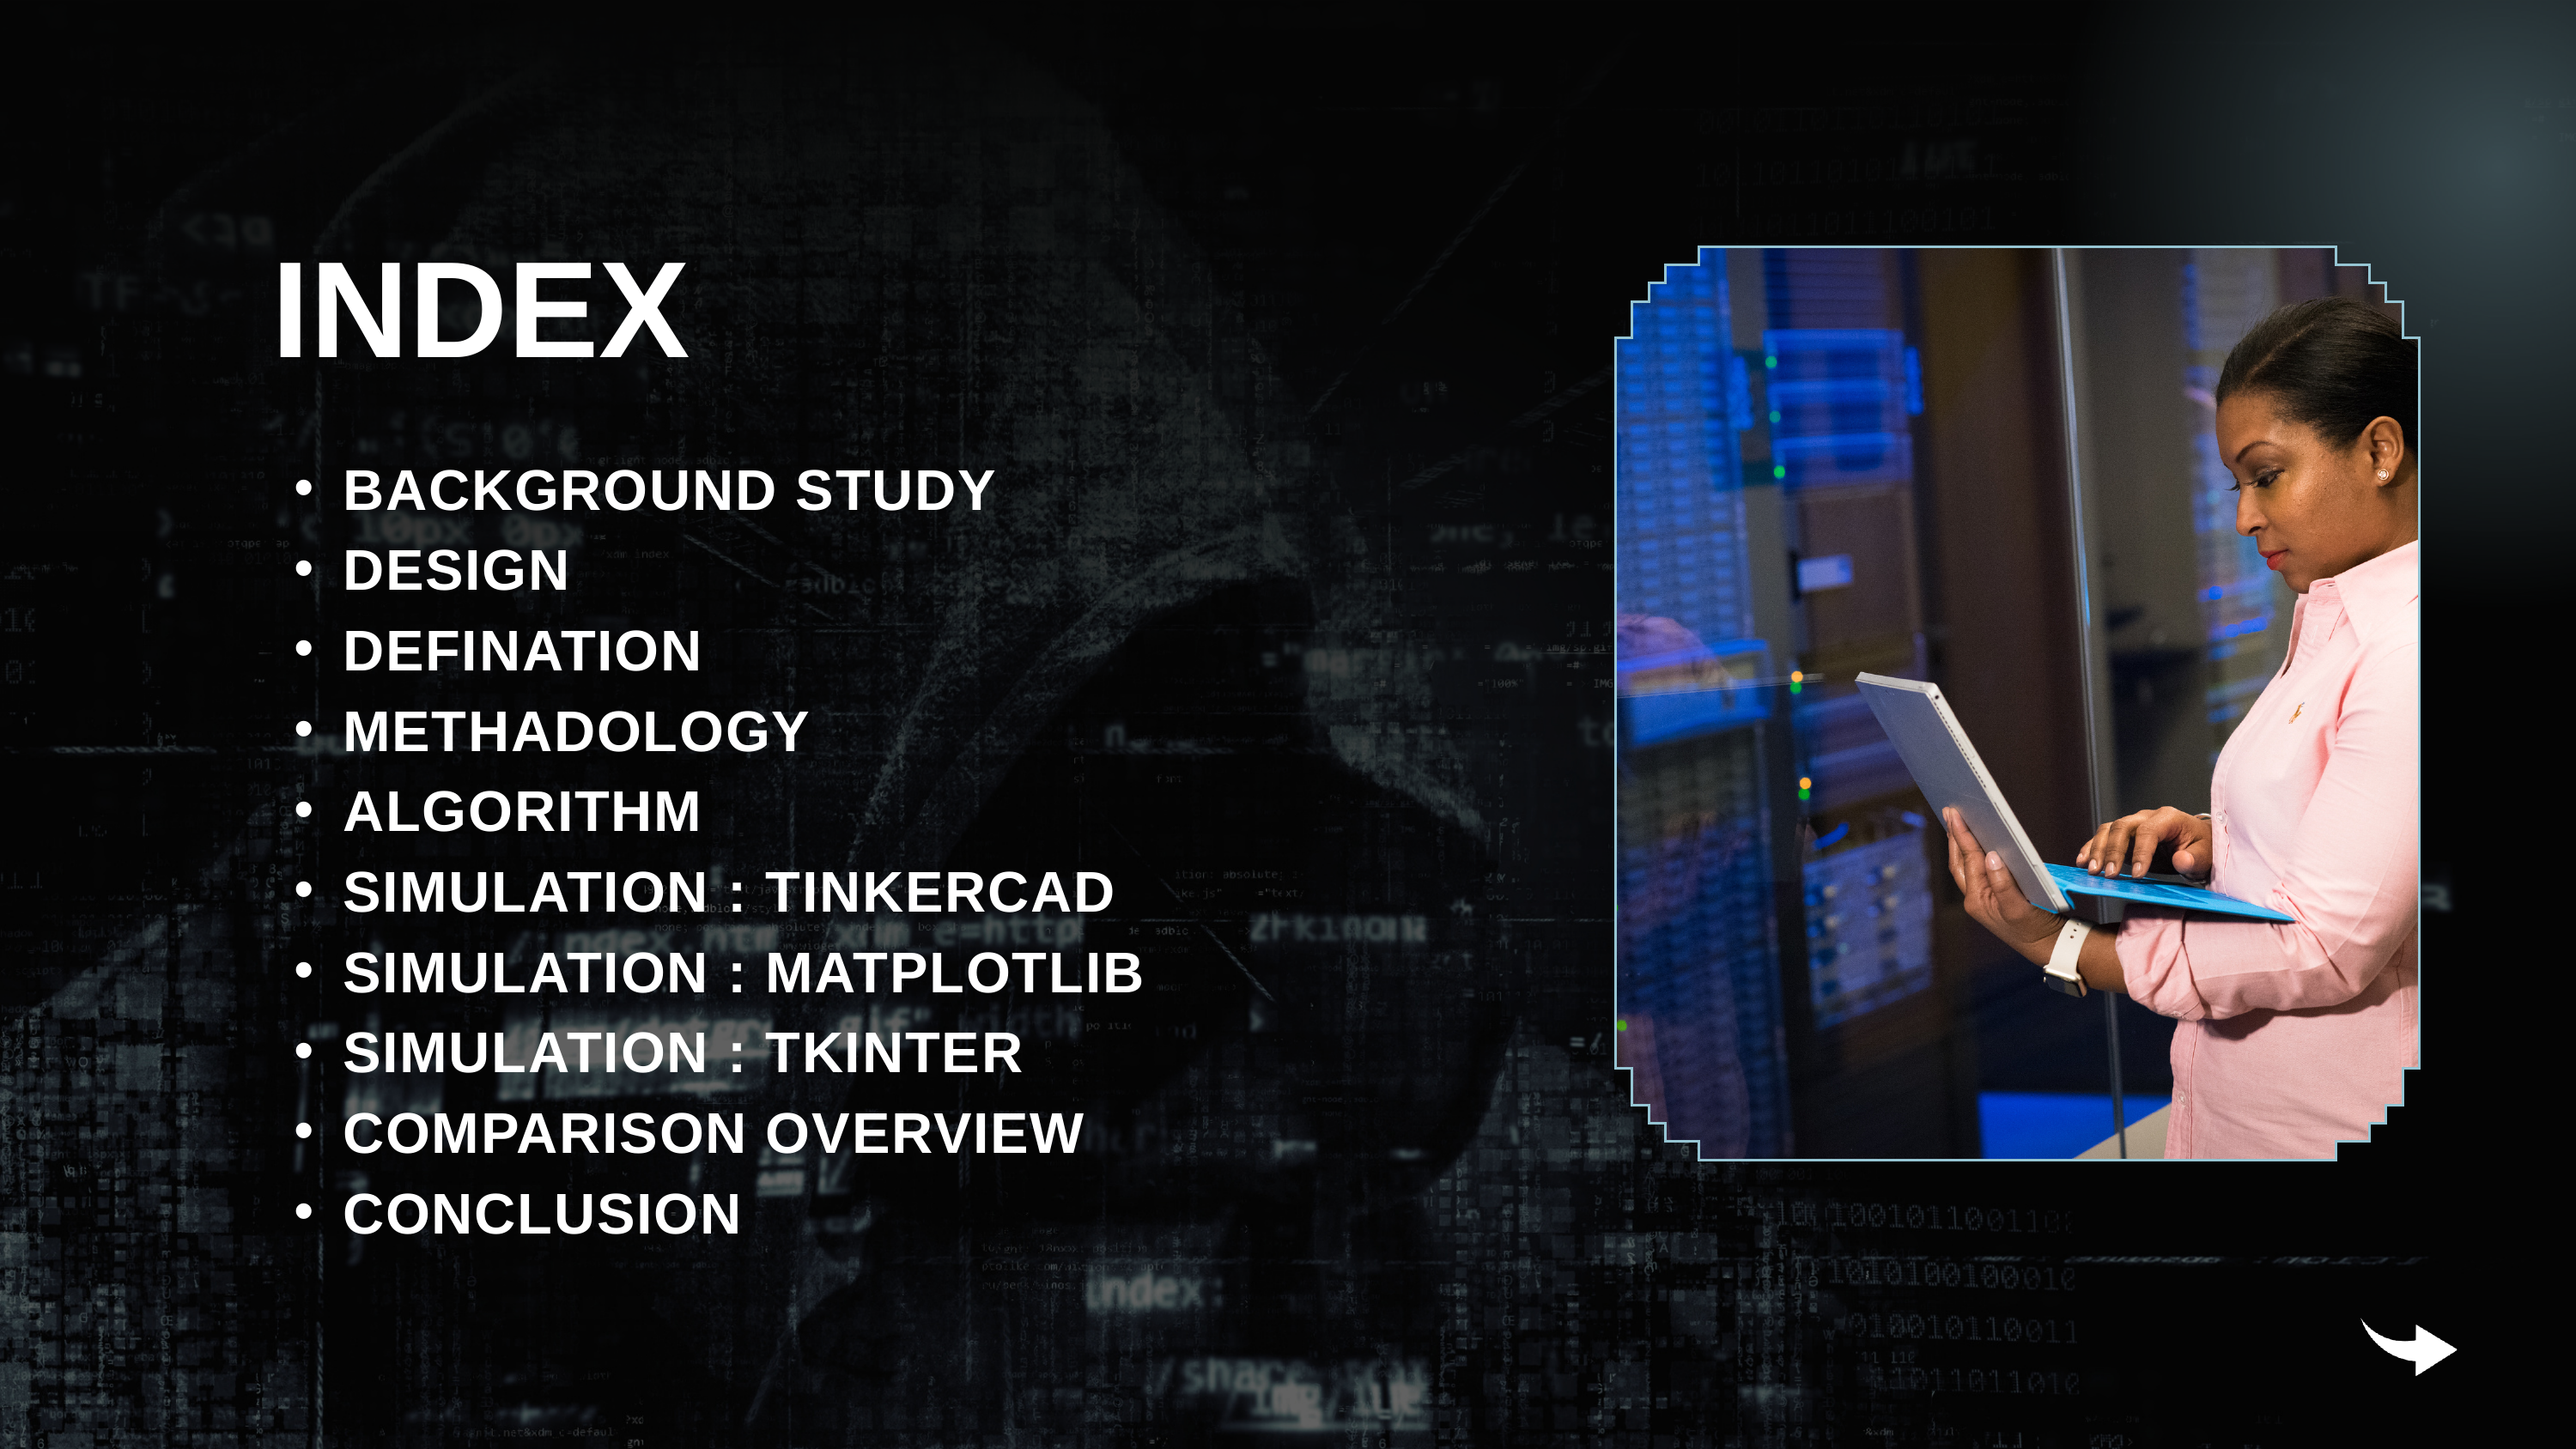

INDEX
BACKGROUND STUDY
DESIGN
DEFINATION
METHADOLOGY
ALGORITHM
SIMULATION : TINKERCAD
SIMULATION : MATPLOTLIB
SIMULATION : TKINTER
COMPARISON OVERVIEW
CONCLUSION